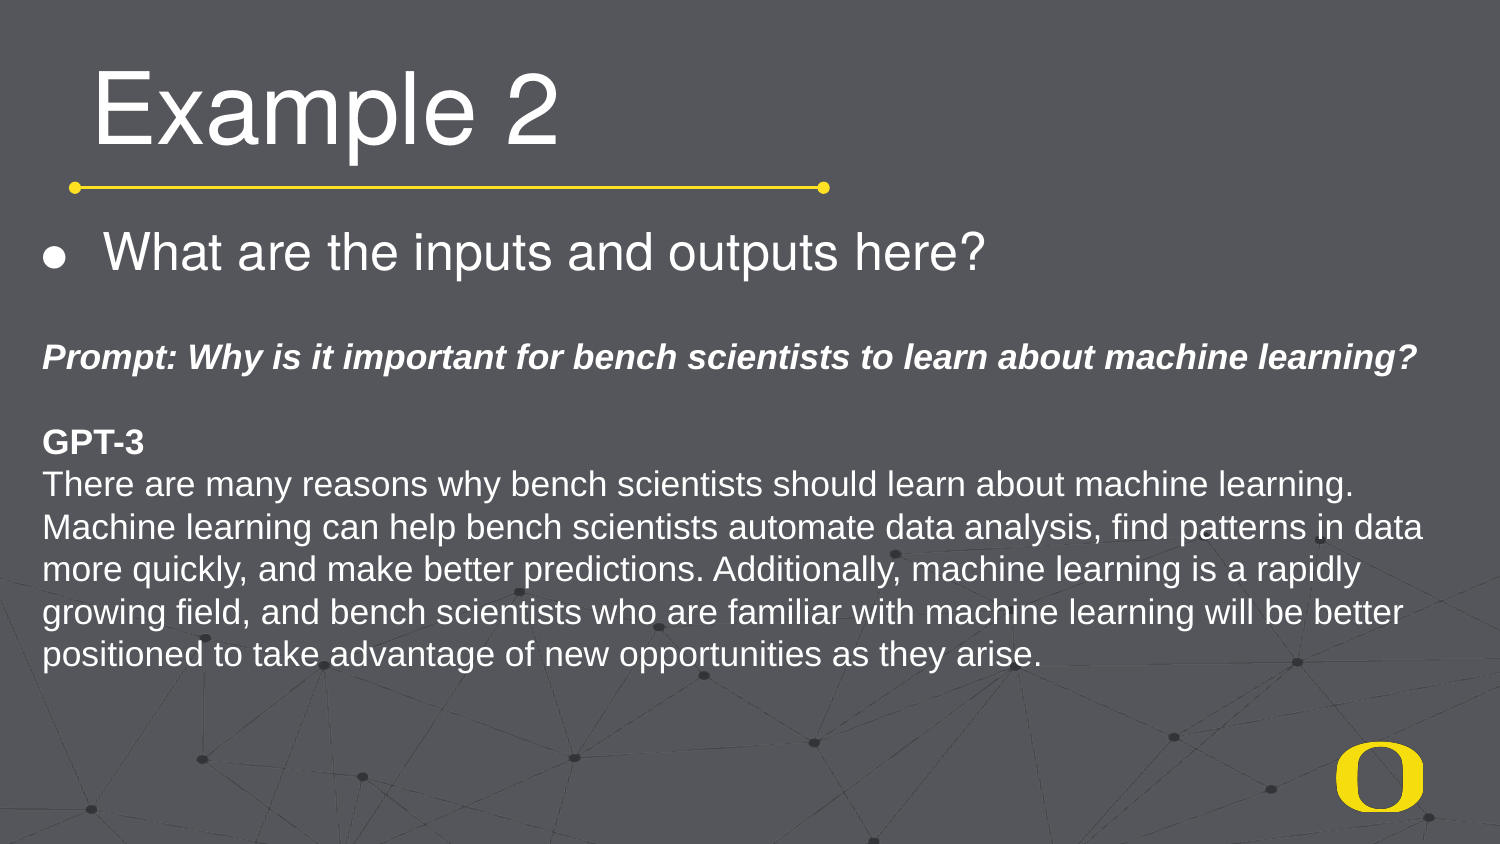

# Example 2
What are the inputs and outputs here?
Prompt: Why is it important for bench scientists to learn about machine learning?

GPT-3
There are many reasons why bench scientists should learn about machine learning. Machine learning can help bench scientists automate data analysis, find patterns in data more quickly, and make better predictions. Additionally, machine learning is a rapidly growing field, and bench scientists who are familiar with machine learning will be better positioned to take advantage of new opportunities as they arise.